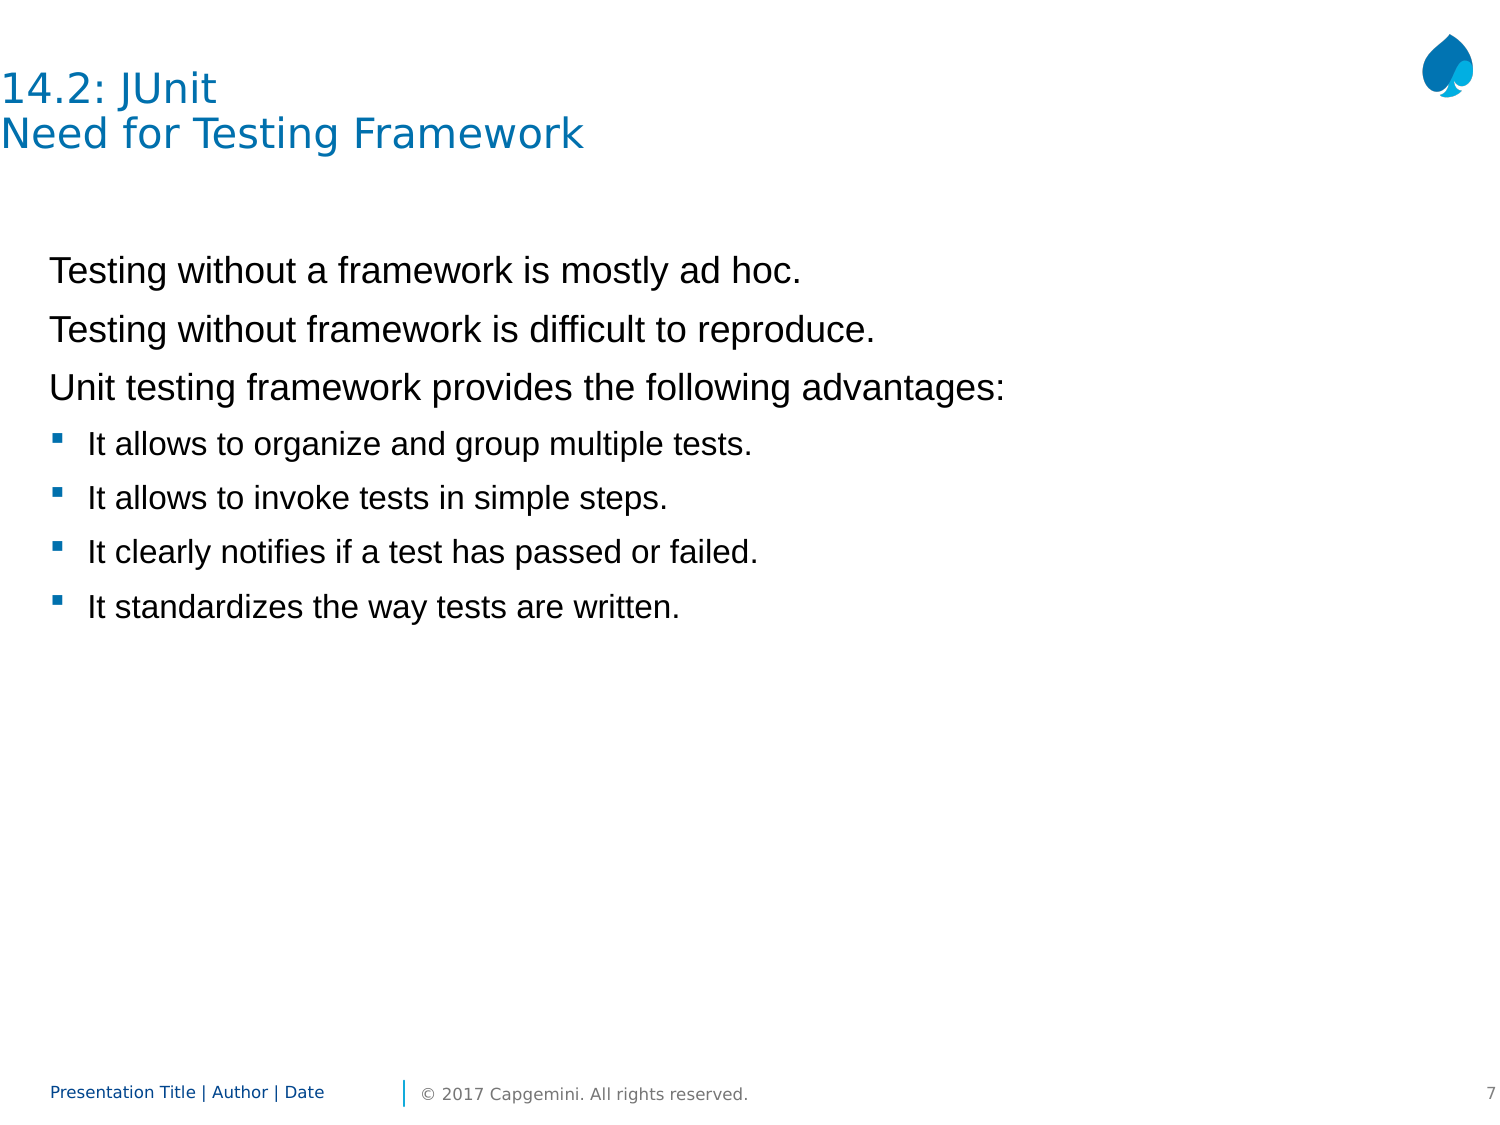

14.2: JUnit
Need for Testing Framework
Testing without a framework is mostly ad hoc.
Testing without framework is difficult to reproduce.
Unit testing framework provides the following advantages:
It allows to organize and group multiple tests.
It allows to invoke tests in simple steps.
It clearly notifies if a test has passed or failed.
It standardizes the way tests are written.